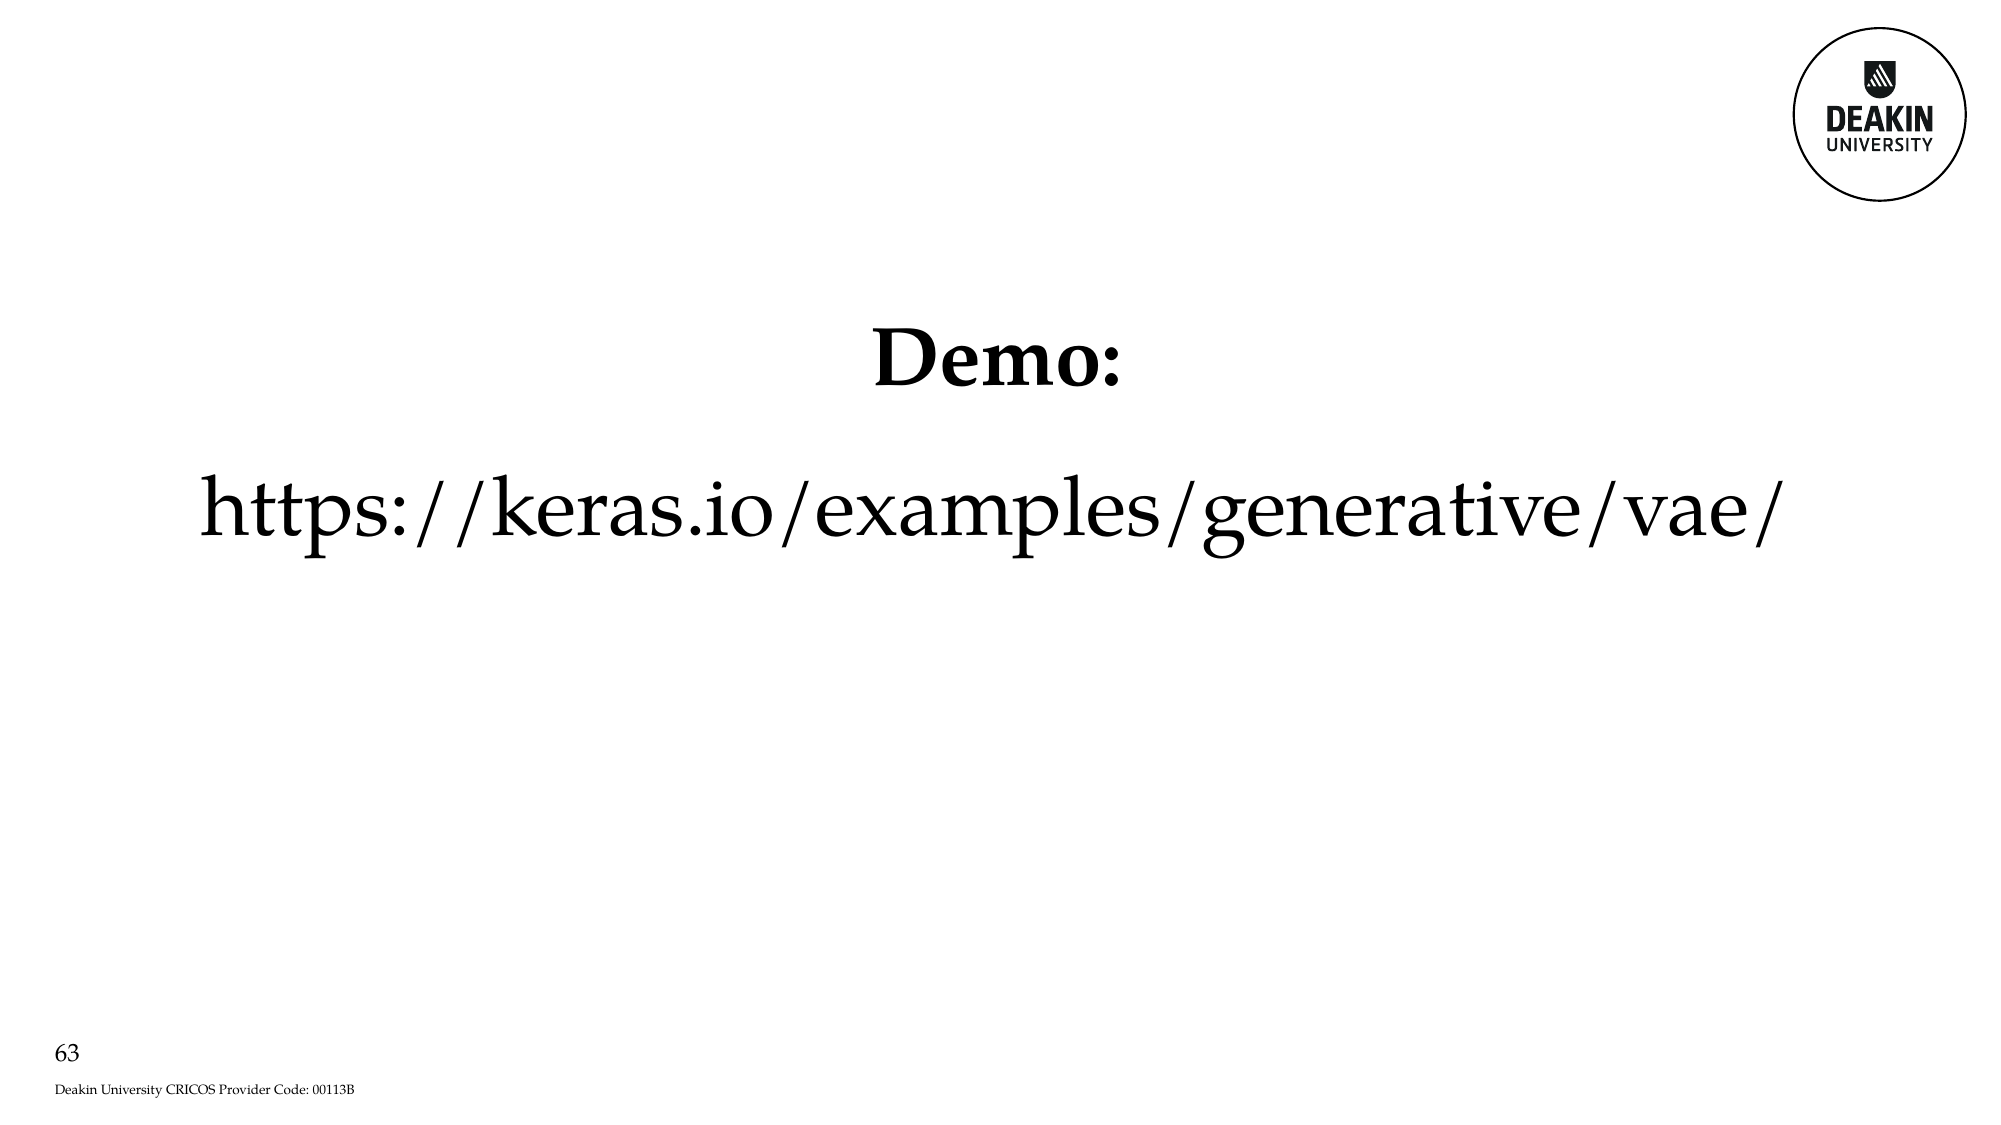

Demo:
https://keras.io/examples/generative/vae/
63
Deakin University CRICOS Provider Code: 00113B